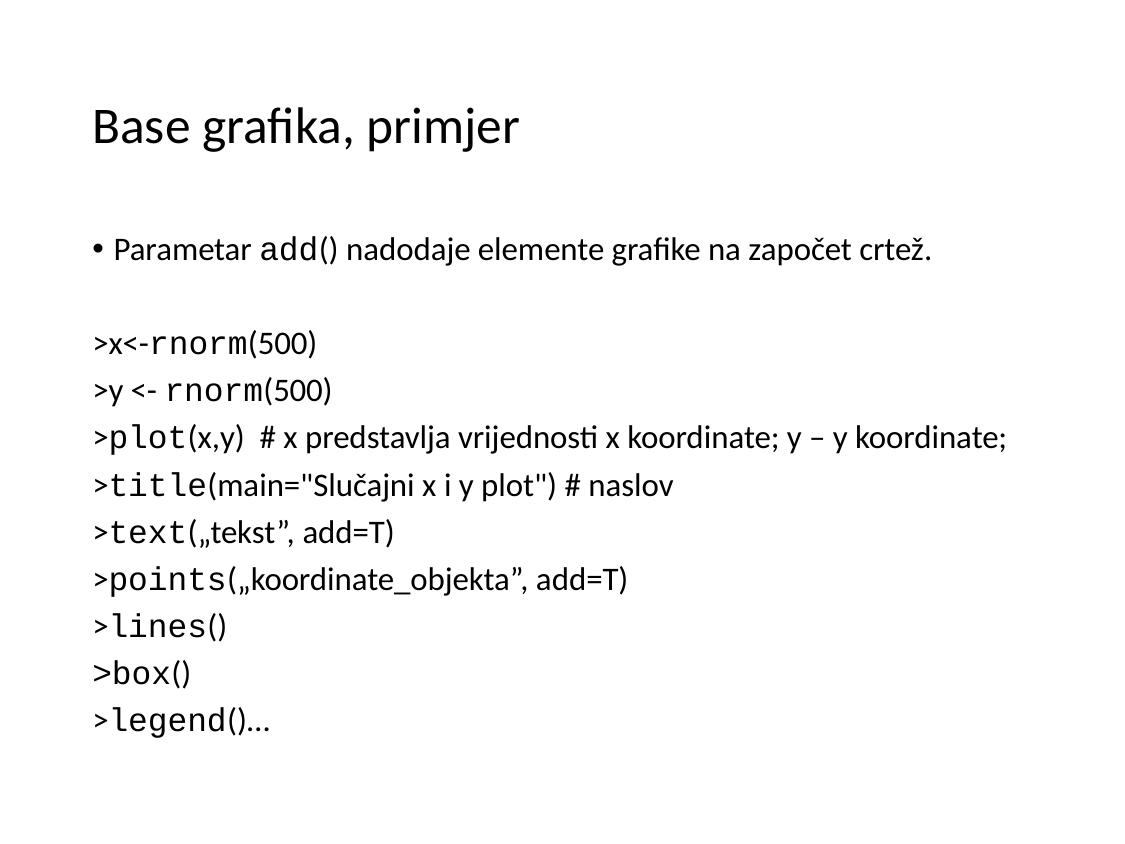

# Base grafika, primjer
Parametar add() nadodaje elemente grafike na započet crtež.

>x<-rnorm(500)
>y <- rnorm(500)
>plot(x,y)  # x predstavlja vrijednosti x koordinate; y – y koordinate;
>title(main="Slučajni x i y plot") # naslov
>text(„tekst”, add=T)
>points(„koordinate_objekta”, add=T)
>lines()
>box()
>legend()…